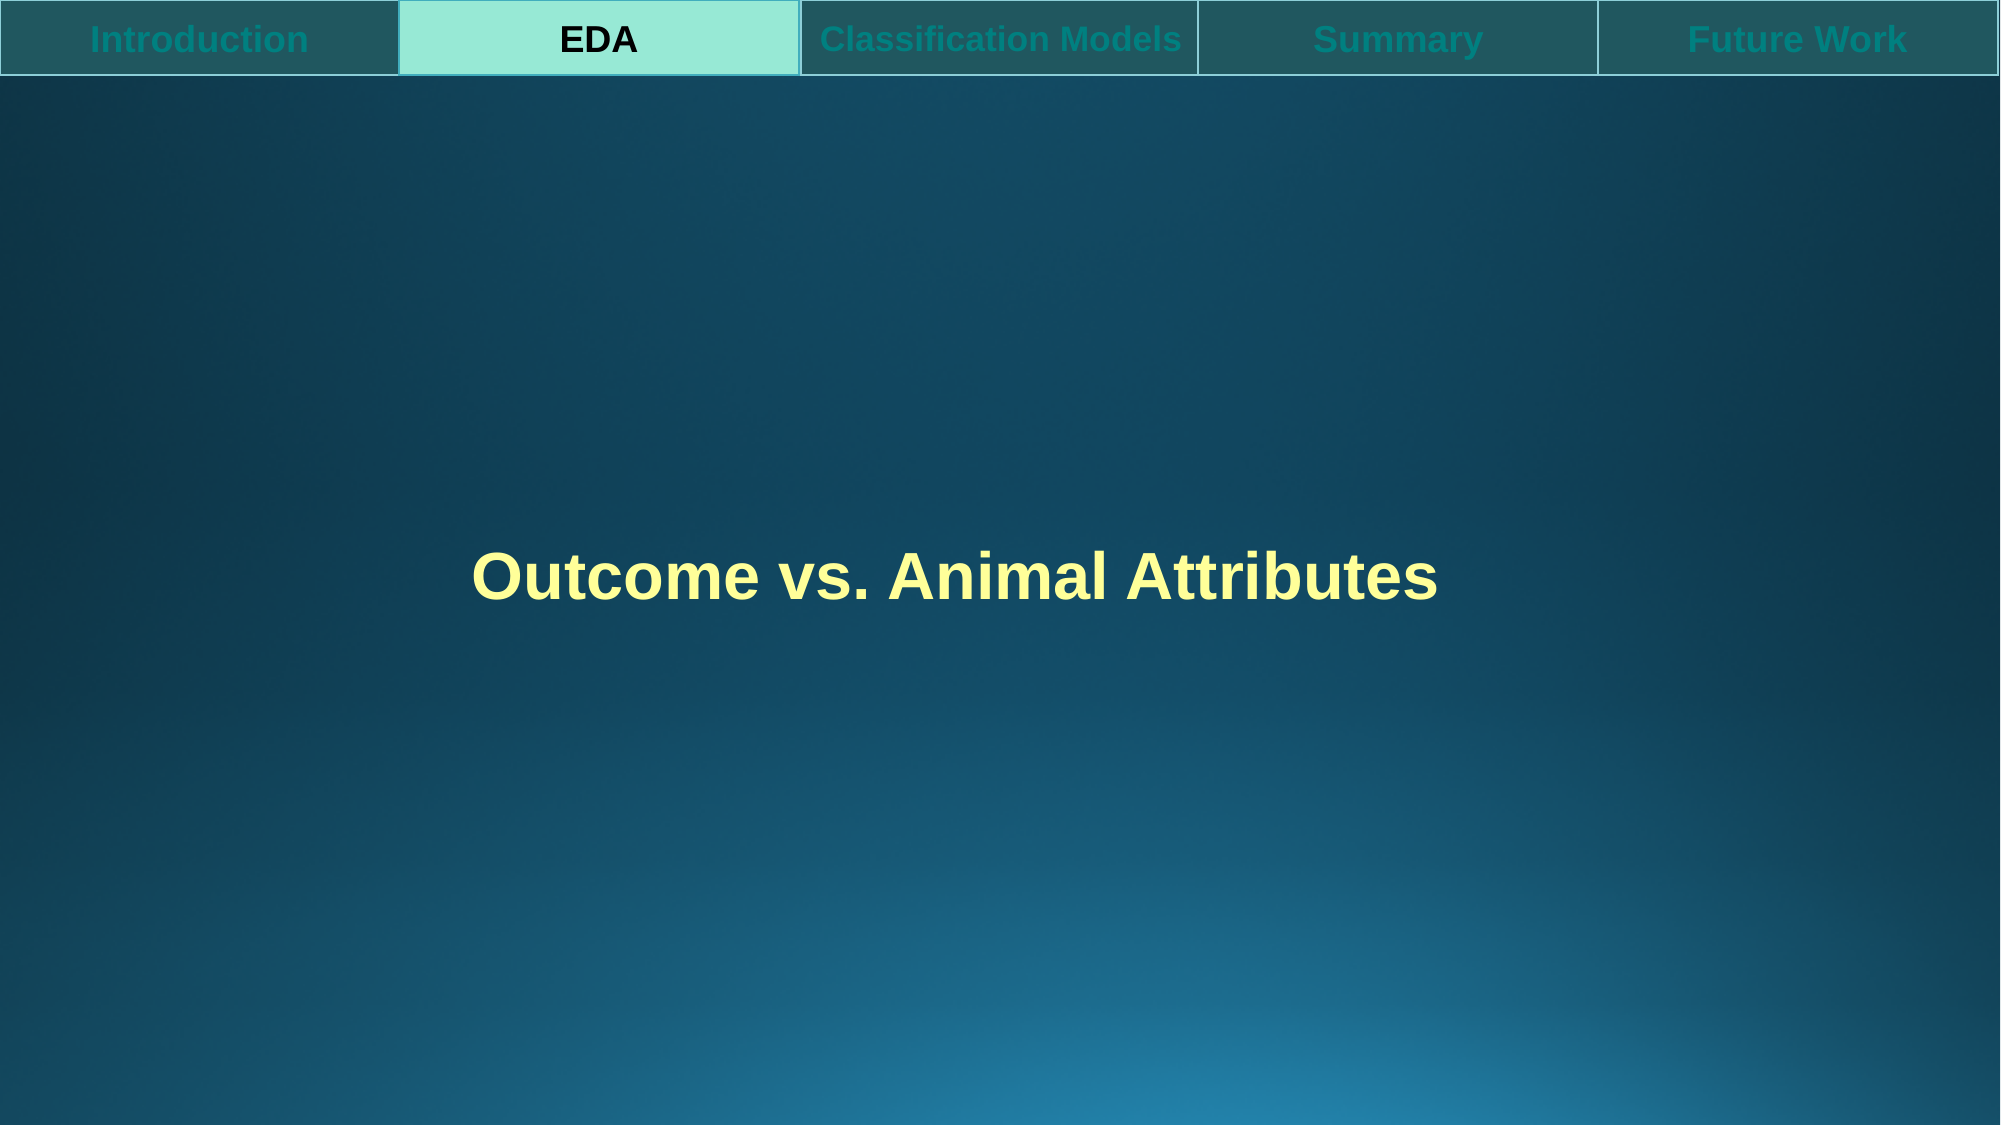

Introduction
EDA
Classification Models
Summary
Future Work
EDA
Outcome vs. Animal Attributes